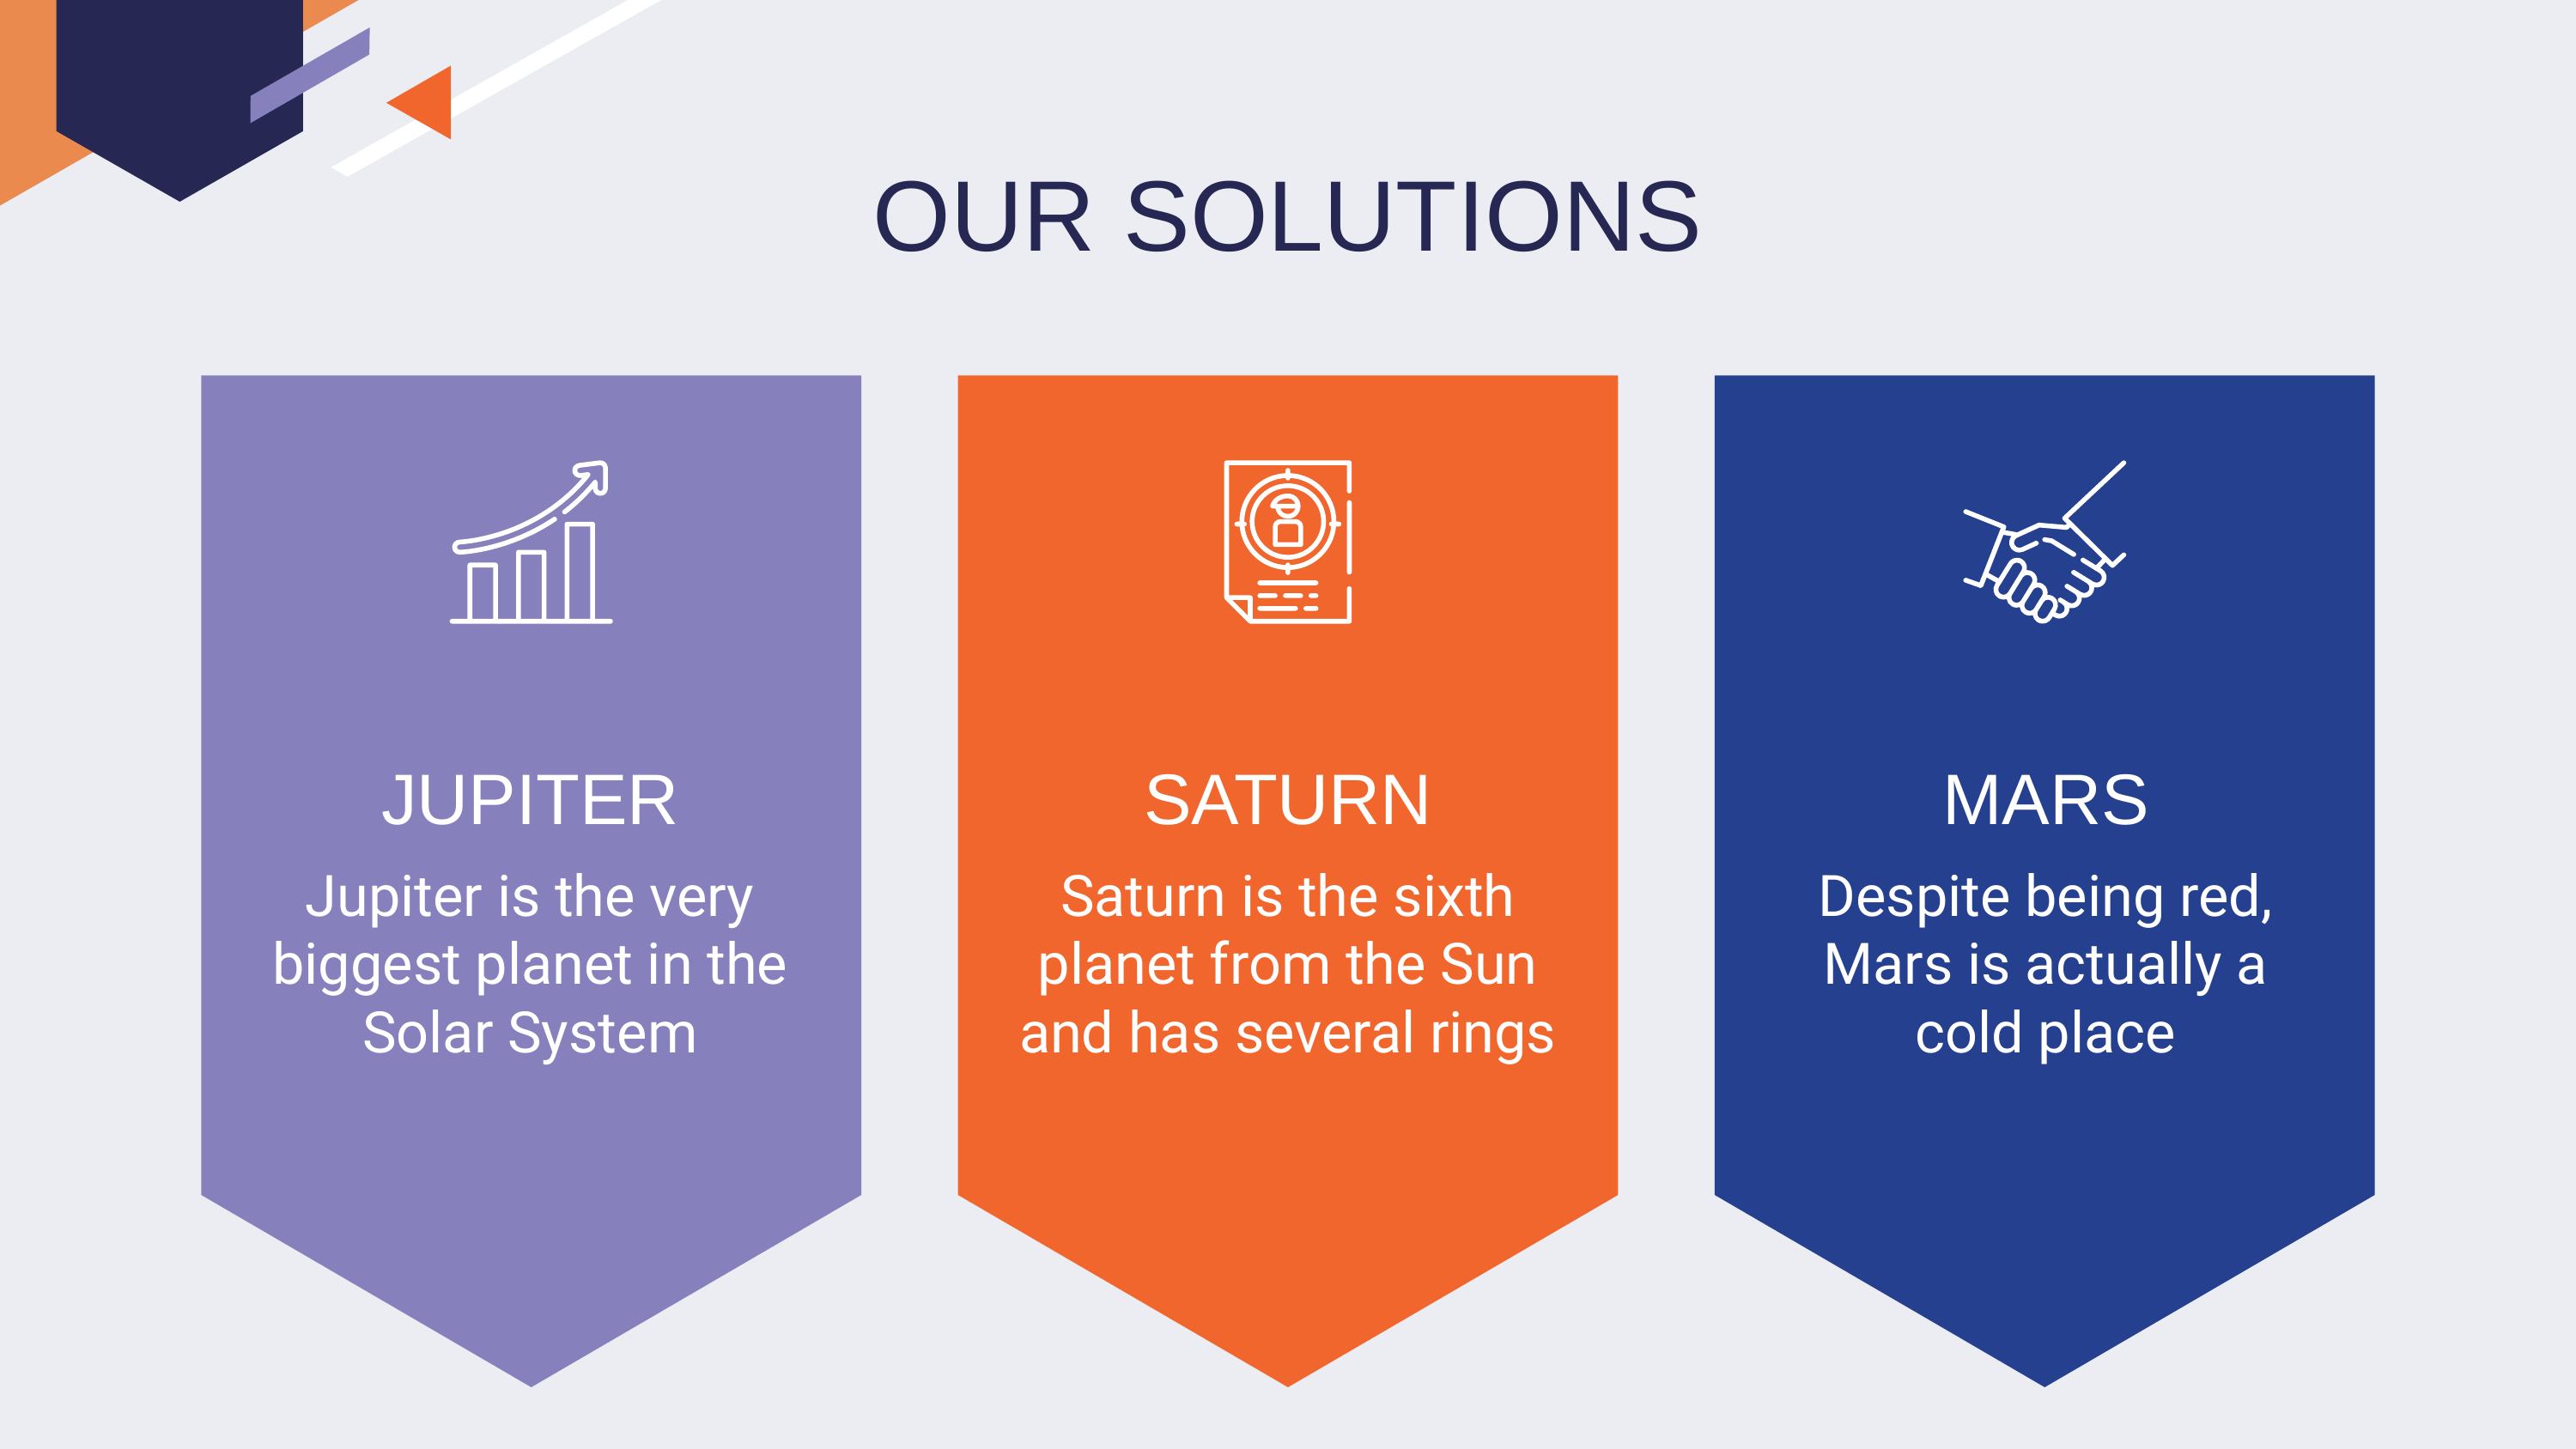

OUR SOLUTIONS

# JUPITER
SATURN
MARS
Jupiter is the very biggest planet in the Solar System
Saturn is the sixth planet from the Sun and has several rings
Despite being red, Mars is actually a cold place